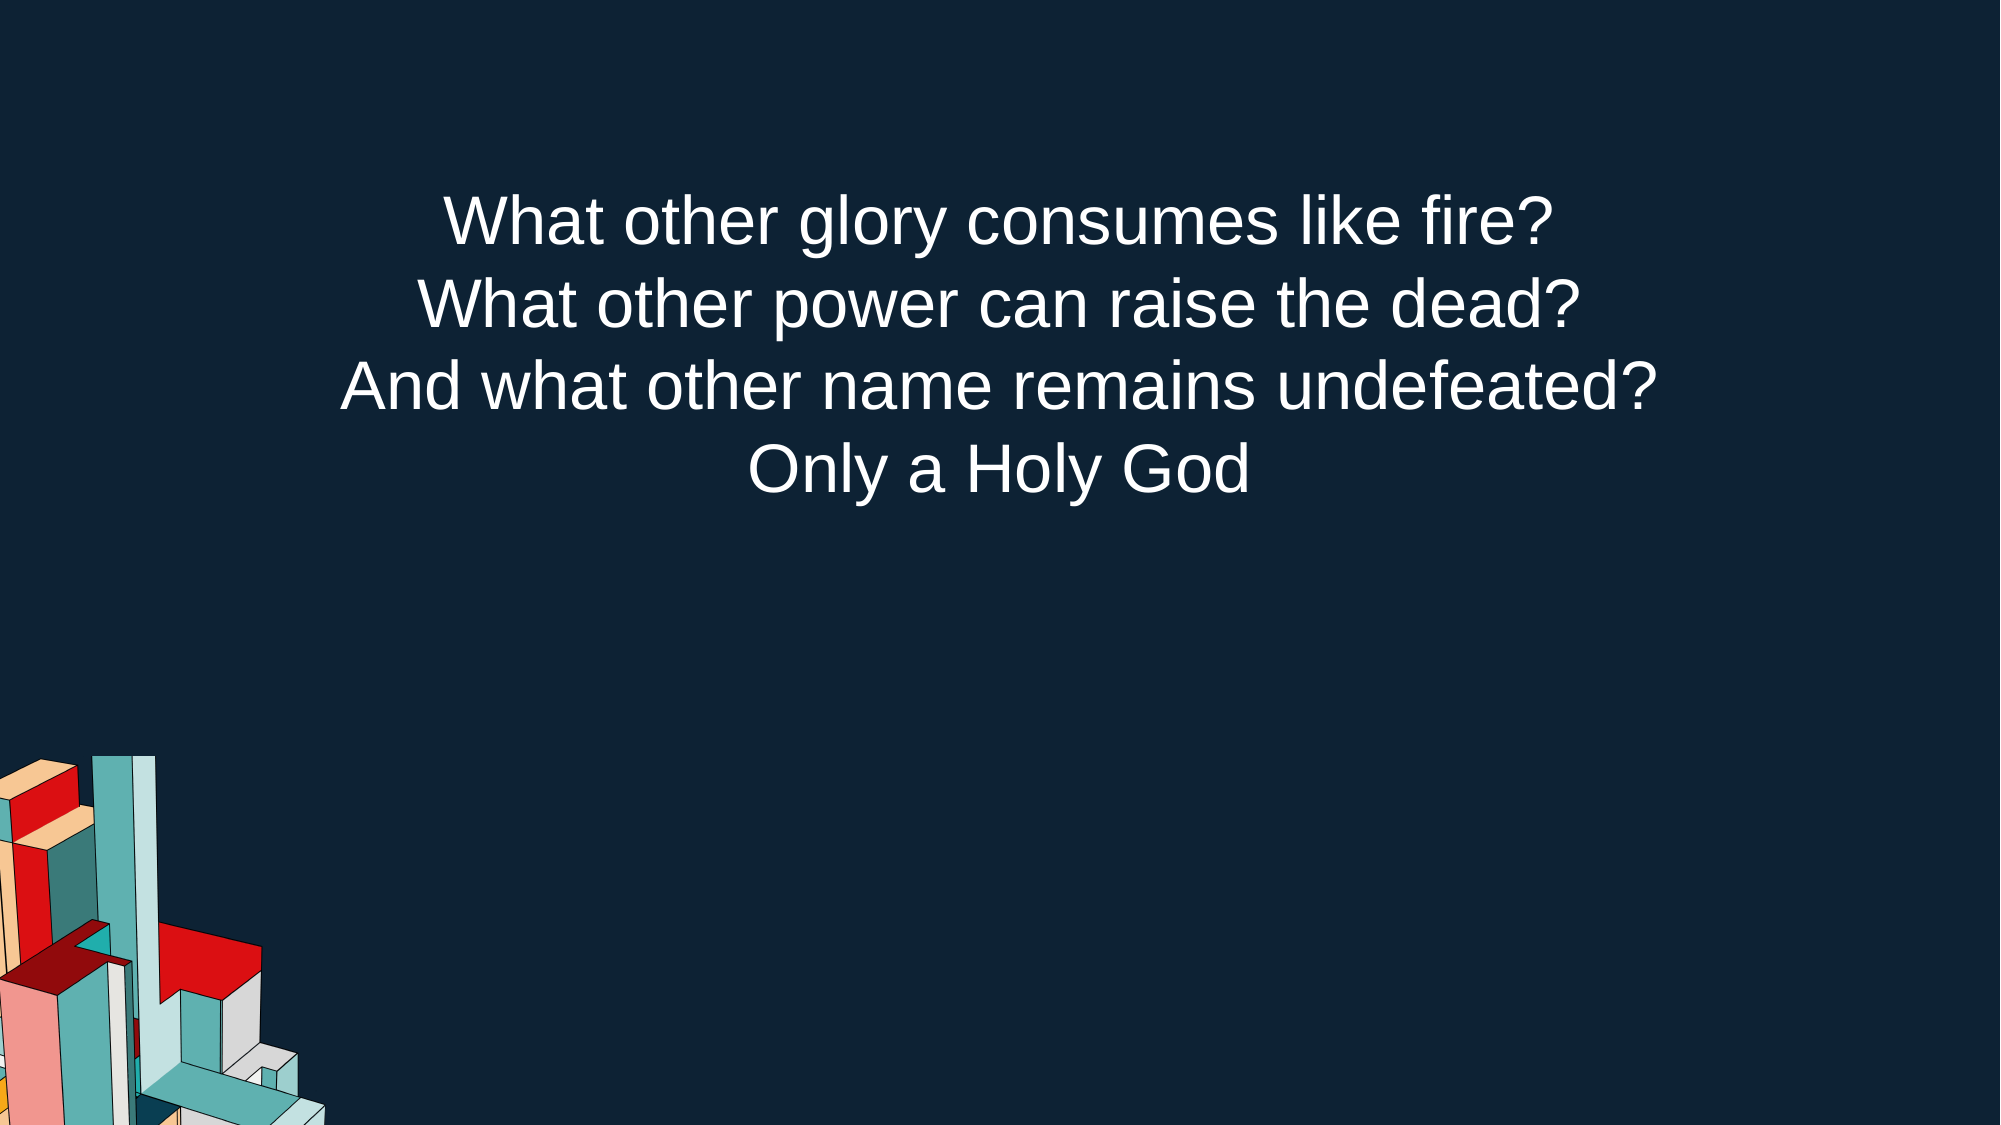

What other glory consumes like fire?
What other power can raise the dead?
And what other name remains undefeated?
Only a Holy God